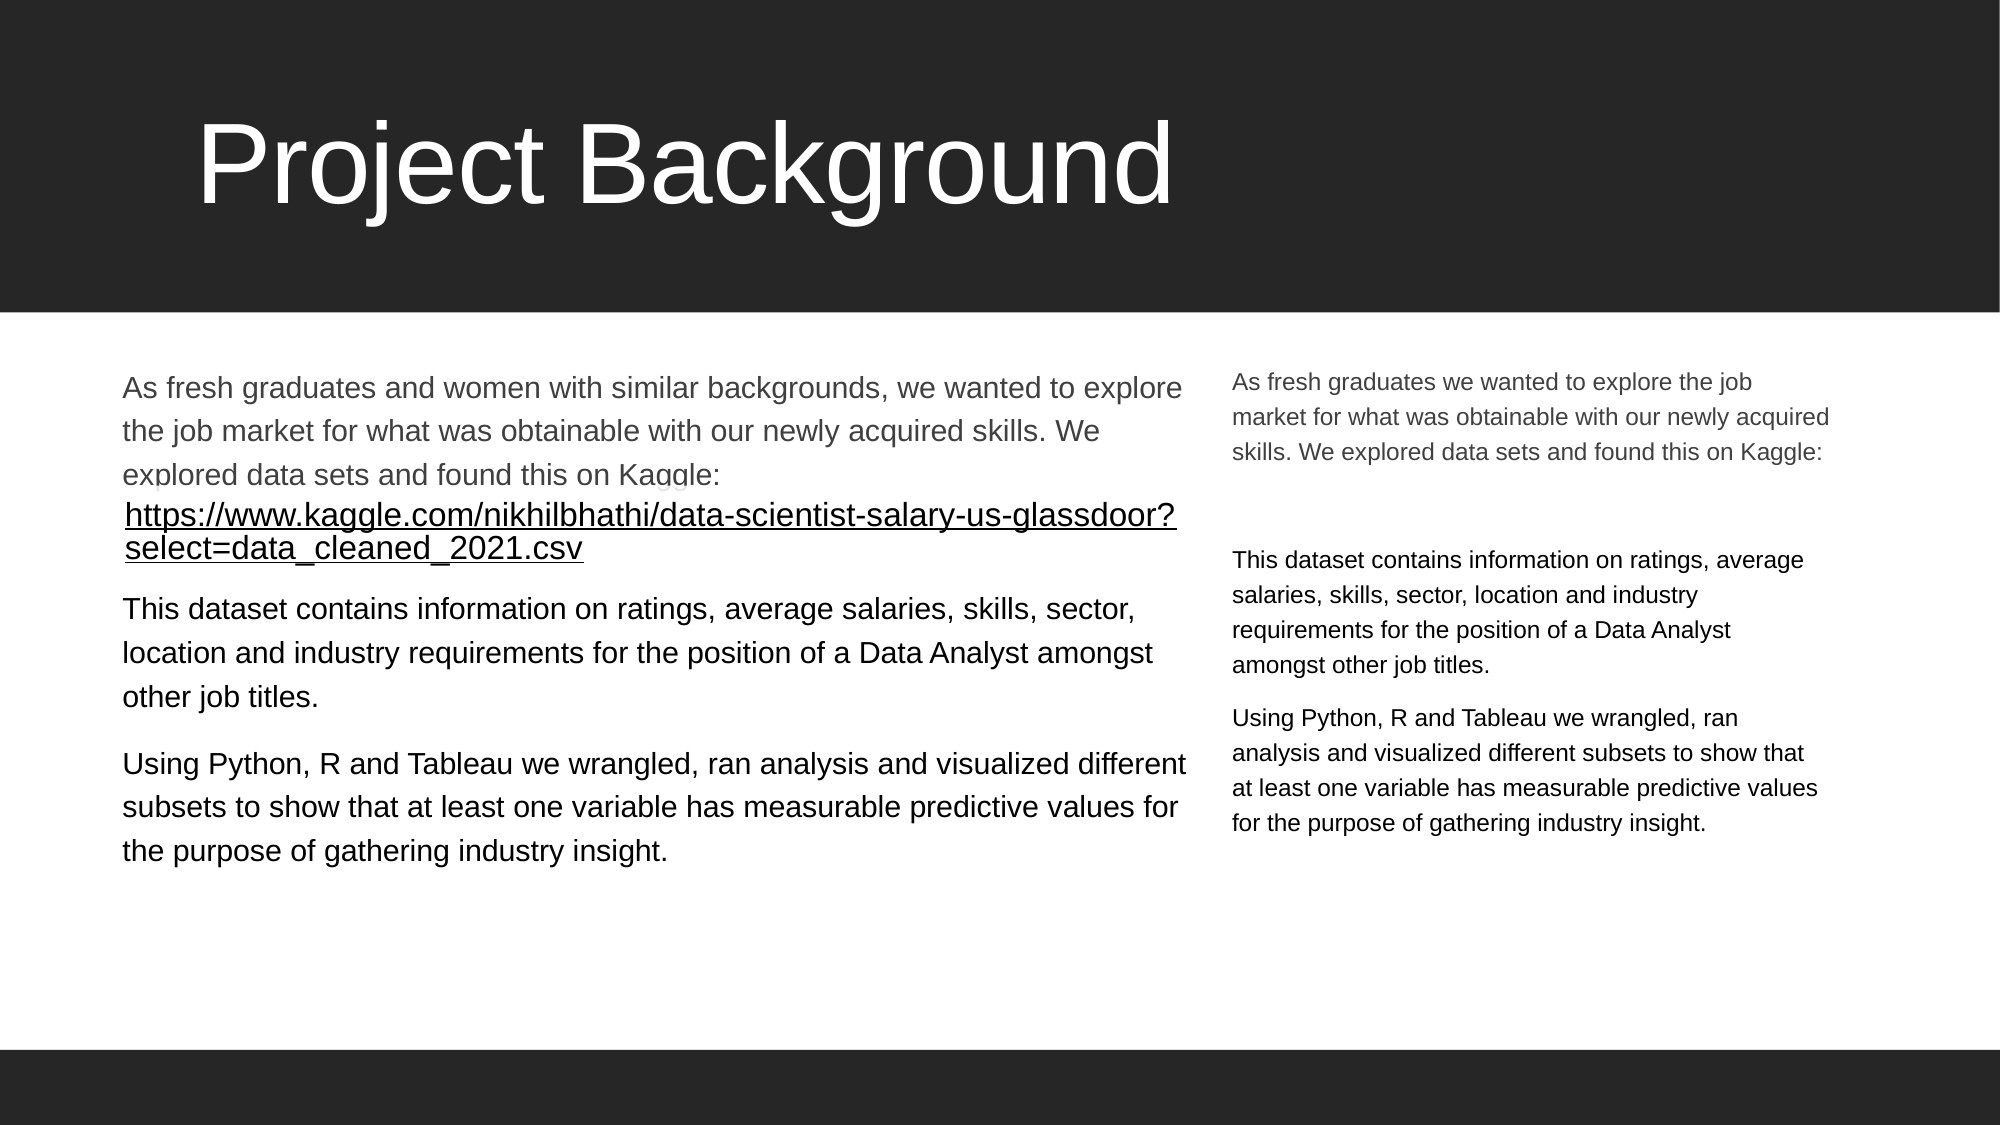

# Project Background
As fresh graduates and women with similar backgrounds, we wanted to explore the job market for what was obtainable with our newly acquired skills. We explored data sets and found this on Kaggle:

This dataset contains information on ratings, average salaries, skills, sector, location and industry requirements for the position of a Data Analyst amongst other job titles.
Using Python, R and Tableau we wrangled, ran analysis and visualized different subsets to show that at least one variable has measurable predictive values for the purpose of gathering industry insight.

As fresh graduates we wanted to explore the job market for what was obtainable with our newly acquired skills. We explored data sets and found this on Kaggle:

This dataset contains information on ratings, average salaries, skills, sector, location and industry requirements for the position of a Data Analyst amongst other job titles.
Using Python, R and Tableau we wrangled, ran analysis and visualized different subsets to show that at least one variable has measurable predictive values for the purpose of gathering industry insight.

https://www.kaggle.com/nikhilbhathi/data-scientist-salary-us-glassdoor?select=data_cleaned_2021.csv